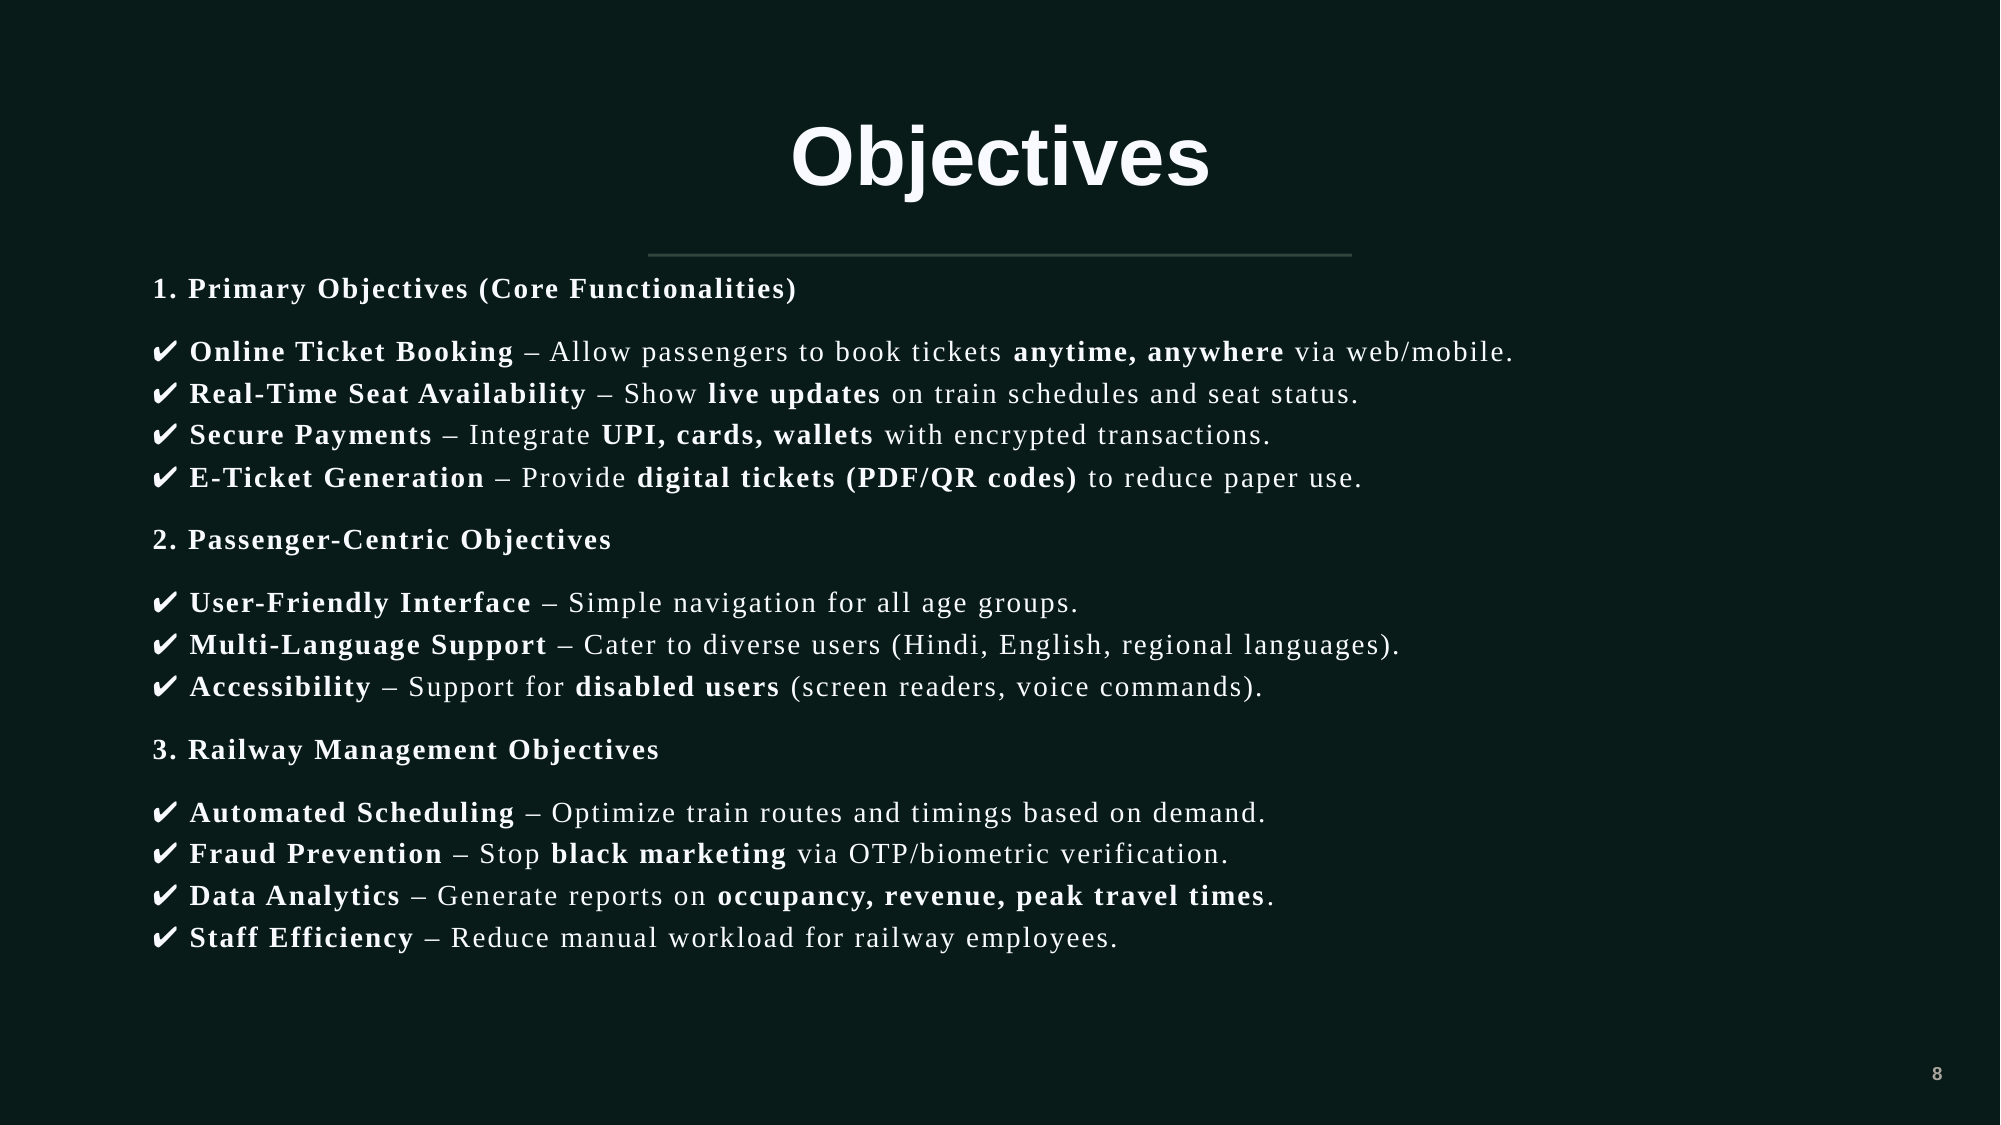

# Objectives
1. Primary Objectives (Core Functionalities)
✔ Online Ticket Booking – Allow passengers to book tickets anytime, anywhere via web/mobile.
✔ Real-Time Seat Availability – Show live updates on train schedules and seat status.
✔ Secure Payments – Integrate UPI, cards, wallets with encrypted transactions.
✔ E-Ticket Generation – Provide digital tickets (PDF/QR codes) to reduce paper use.
2. Passenger-Centric Objectives
✔ User-Friendly Interface – Simple navigation for all age groups.
✔ Multi-Language Support – Cater to diverse users (Hindi, English, regional languages).
✔ Accessibility – Support for disabled users (screen readers, voice commands).
3. Railway Management Objectives
✔ Automated Scheduling – Optimize train routes and timings based on demand.
✔ Fraud Prevention – Stop black marketing via OTP/biometric verification.
✔ Data Analytics – Generate reports on occupancy, revenue, peak travel times.
✔ Staff Efficiency – Reduce manual workload for railway employees.

8